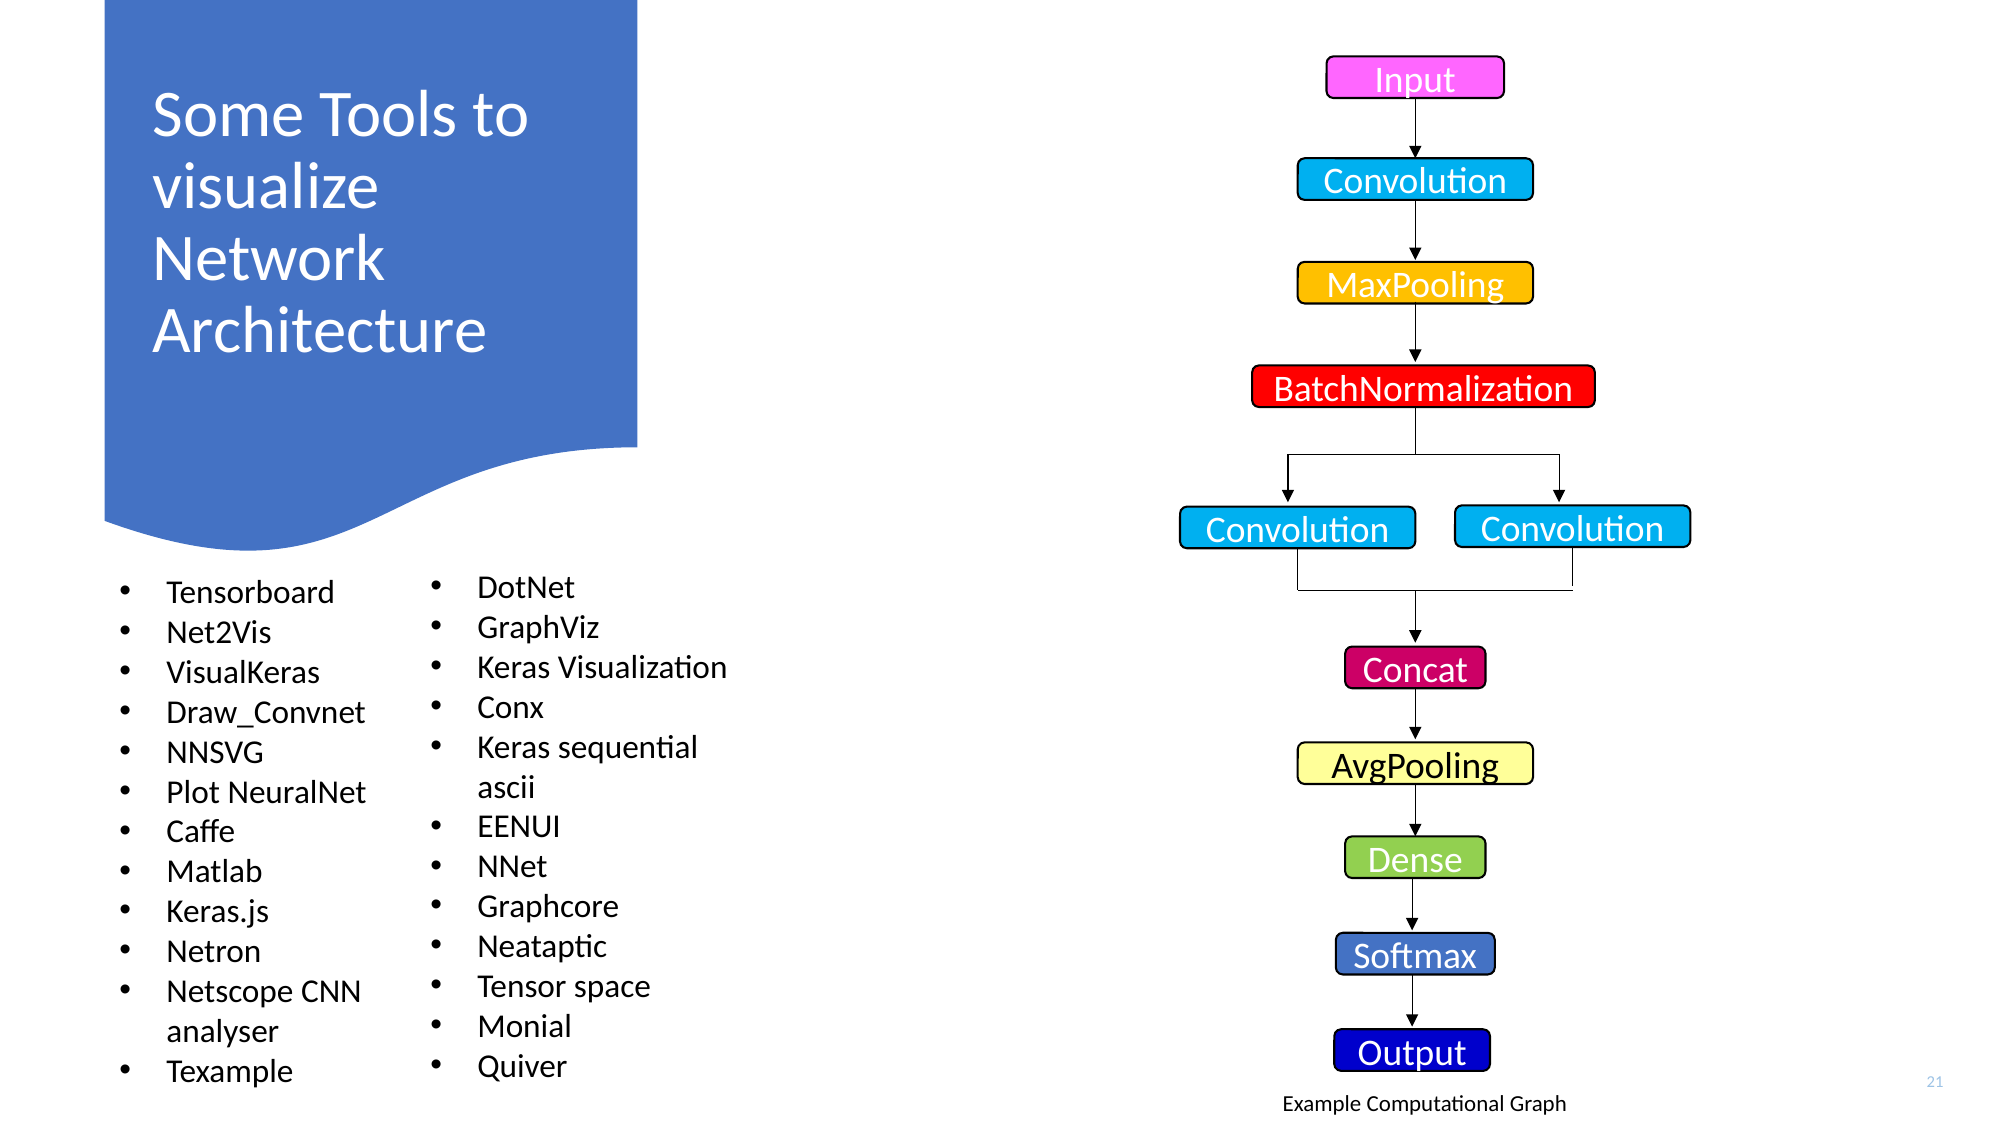

# Some Tools to visualize Network Architecture
Input
Convolution
MaxPooling
BatchNormalization
Convolution
Convolution
DotNet
GraphViz
Keras Visualization
Conx
Keras sequential ascii
EENUI
NNet
Graphcore
Neataptic
Tensor space
Monial
Quiver

Tensorboard
Net2Vis
VisualKeras
Draw_Convnet
NNSVG
Plot NeuralNet
Caffe
Matlab
Keras.js
Netron
Netscope CNN analyser
Texample
Concat
AvgPooling
Dense
Softmax
Output
Example Computational Graph